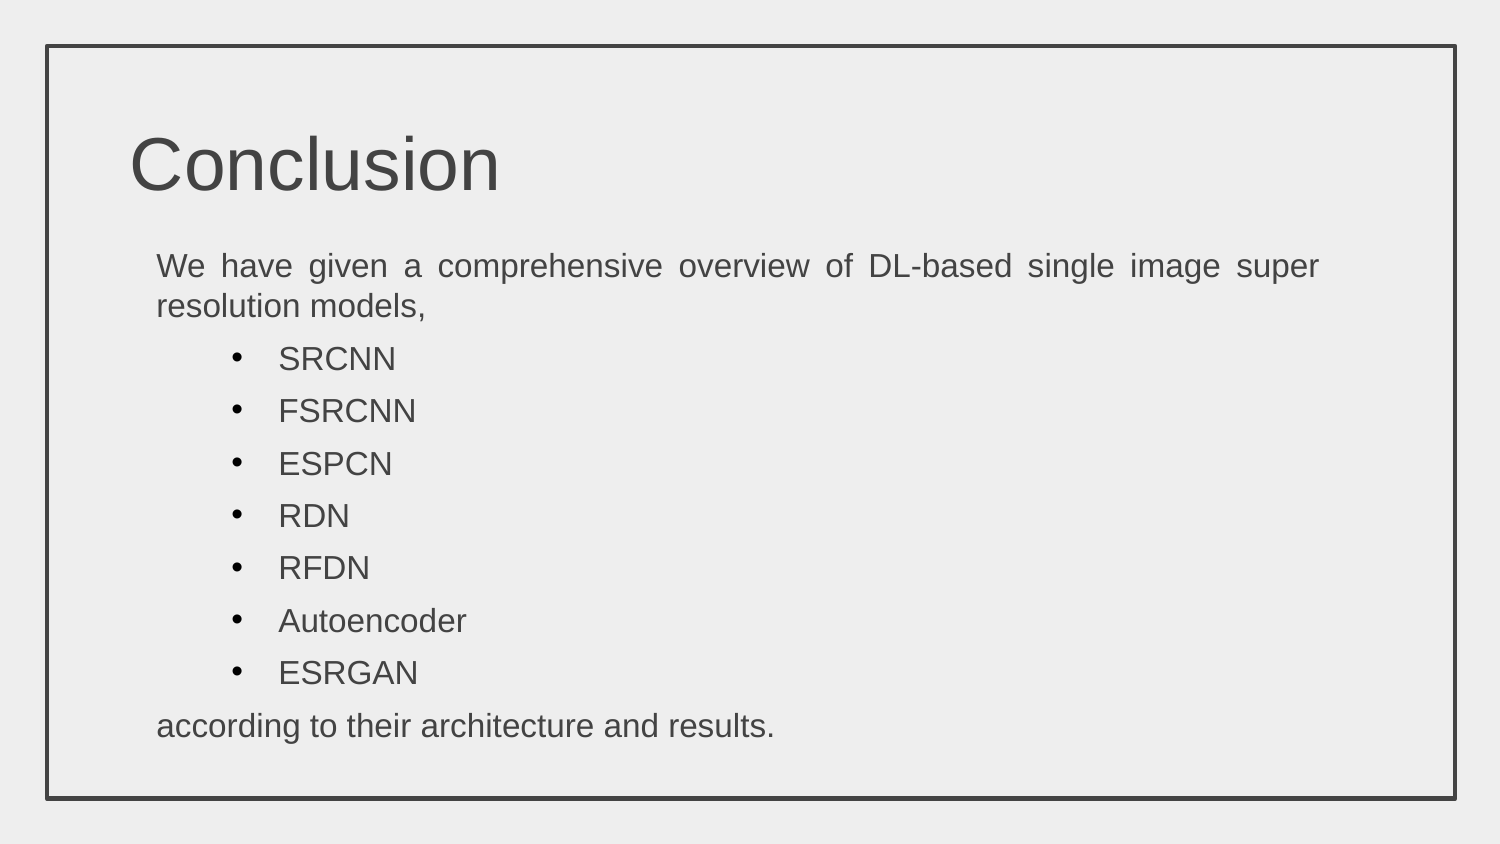

# Conclusion
We have given a comprehensive overview of DL-based single image super resolution models,
SRCNN
FSRCNN
ESPCN
RDN
RFDN
Autoencoder
ESRGAN
according to their architecture and results.